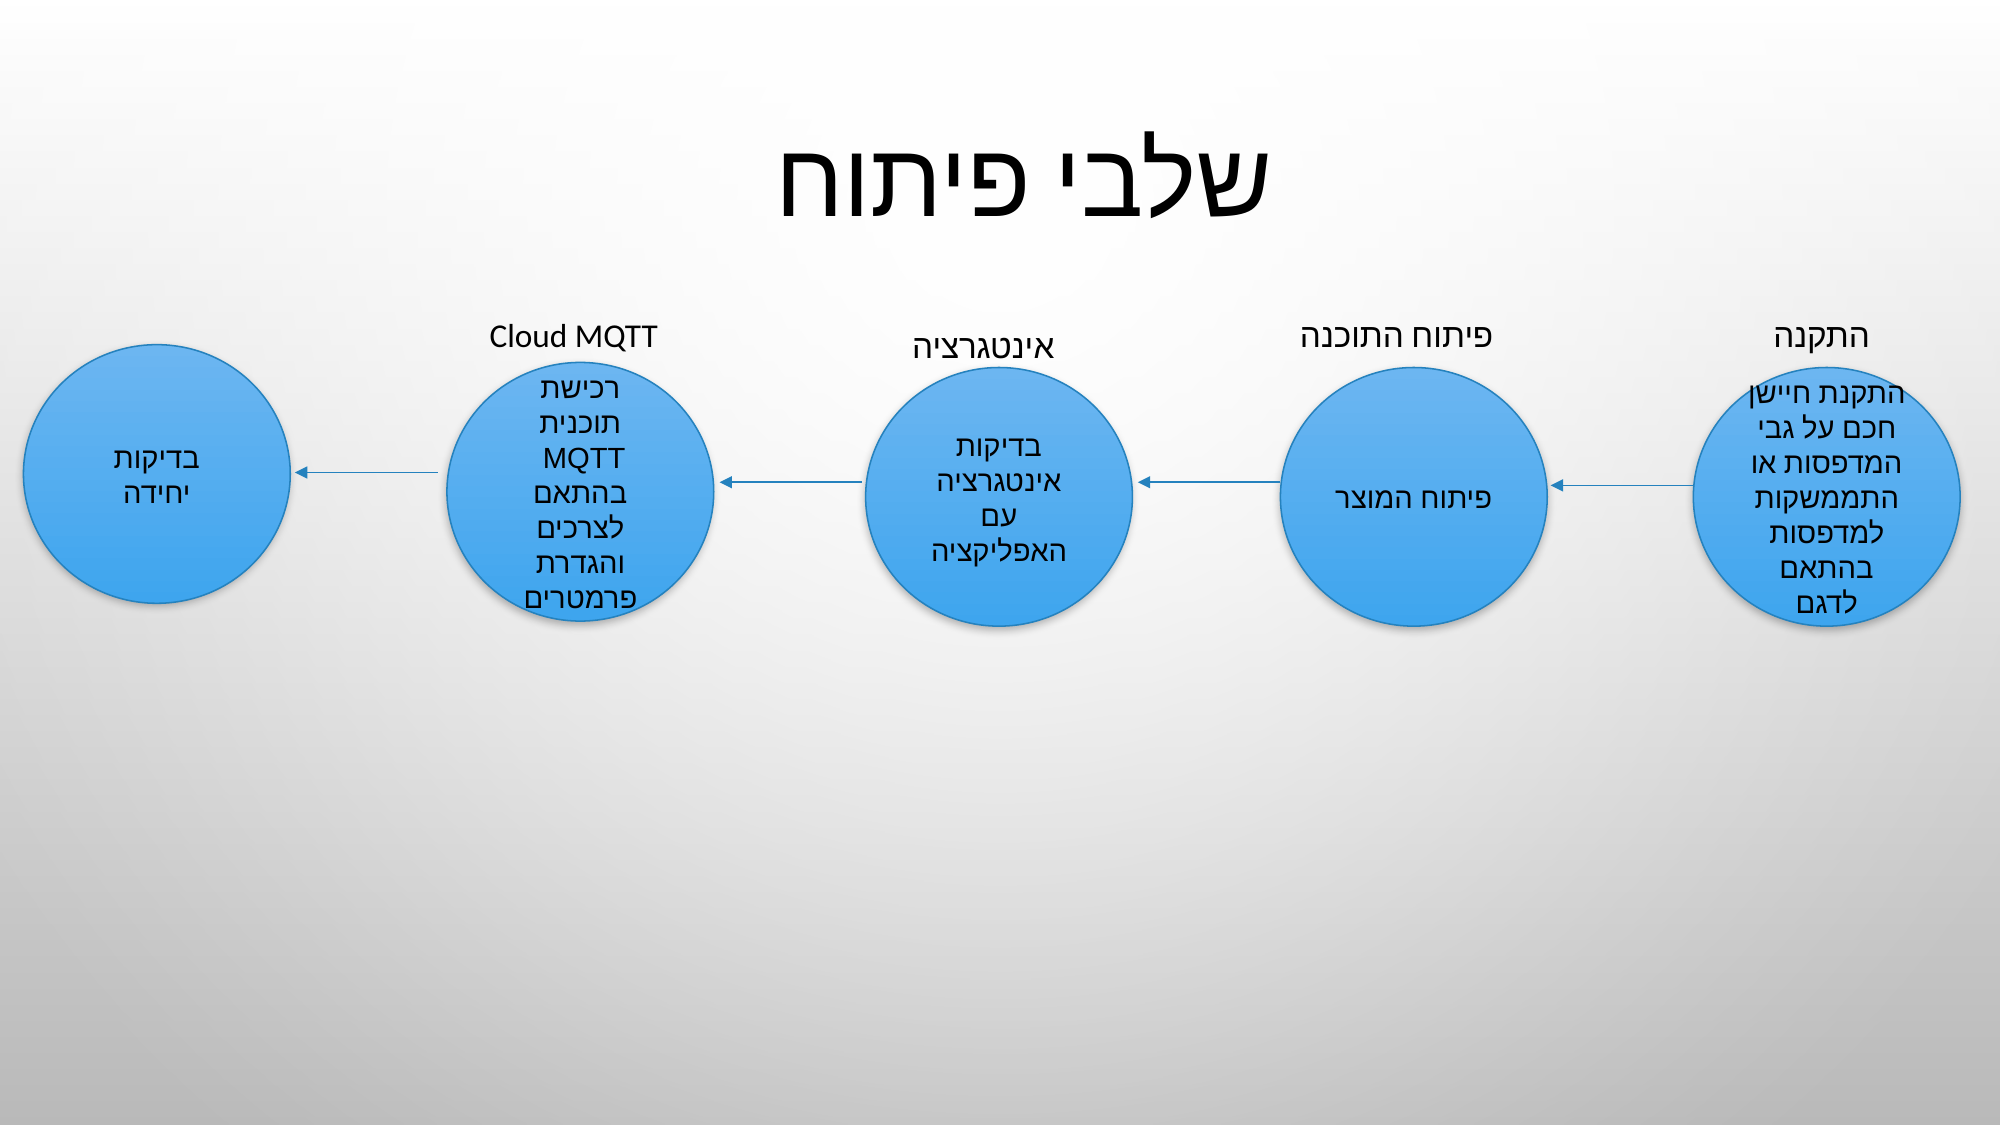

שלבי פיתוח
אינטגרציה
Cloud MQTT
פיתוח התוכנה
התקנה

בדיקות יחידה
רכישת תוכנית MQTT  בהתאם לצרכים והגדרת פרמטרים
בדיקות אינטגרציה עם האפליקציה
פיתוח המוצר
התקנת חיישן חכם על גבי המדפסות או התממשקות למדפסות בהתאם לדגם